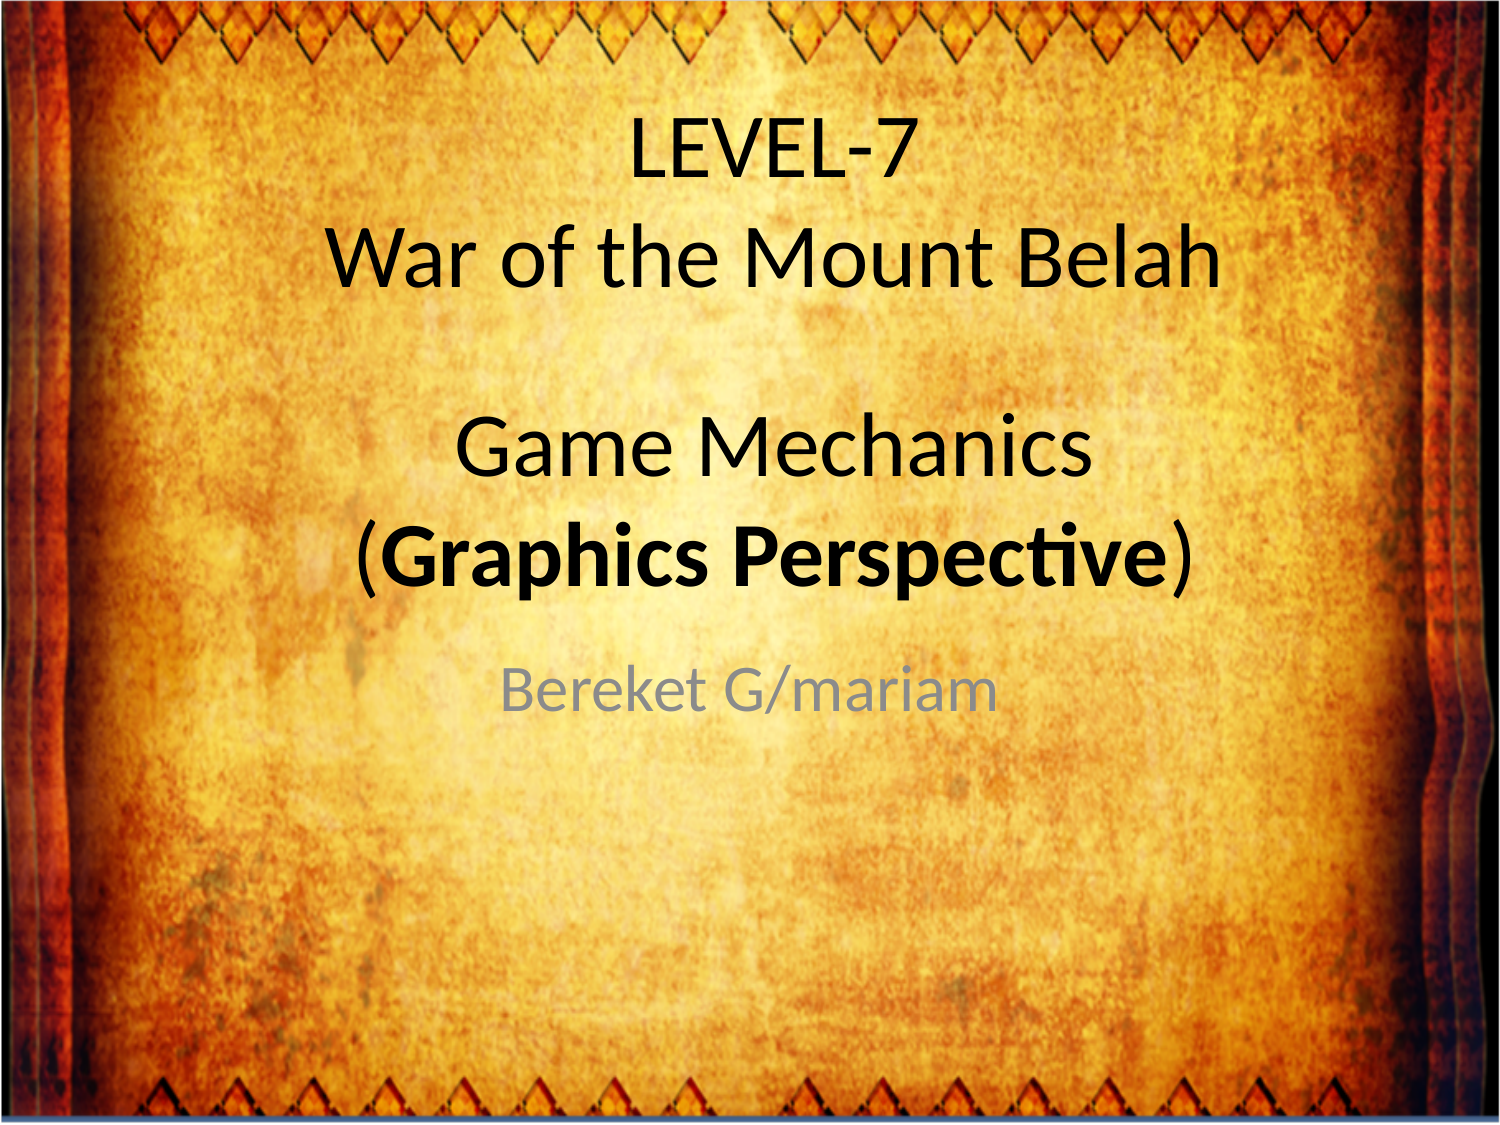

# LEVEL-7 War of the Mount Belah
Game Mechanics
(Graphics Perspective)
Bereket G/mariam